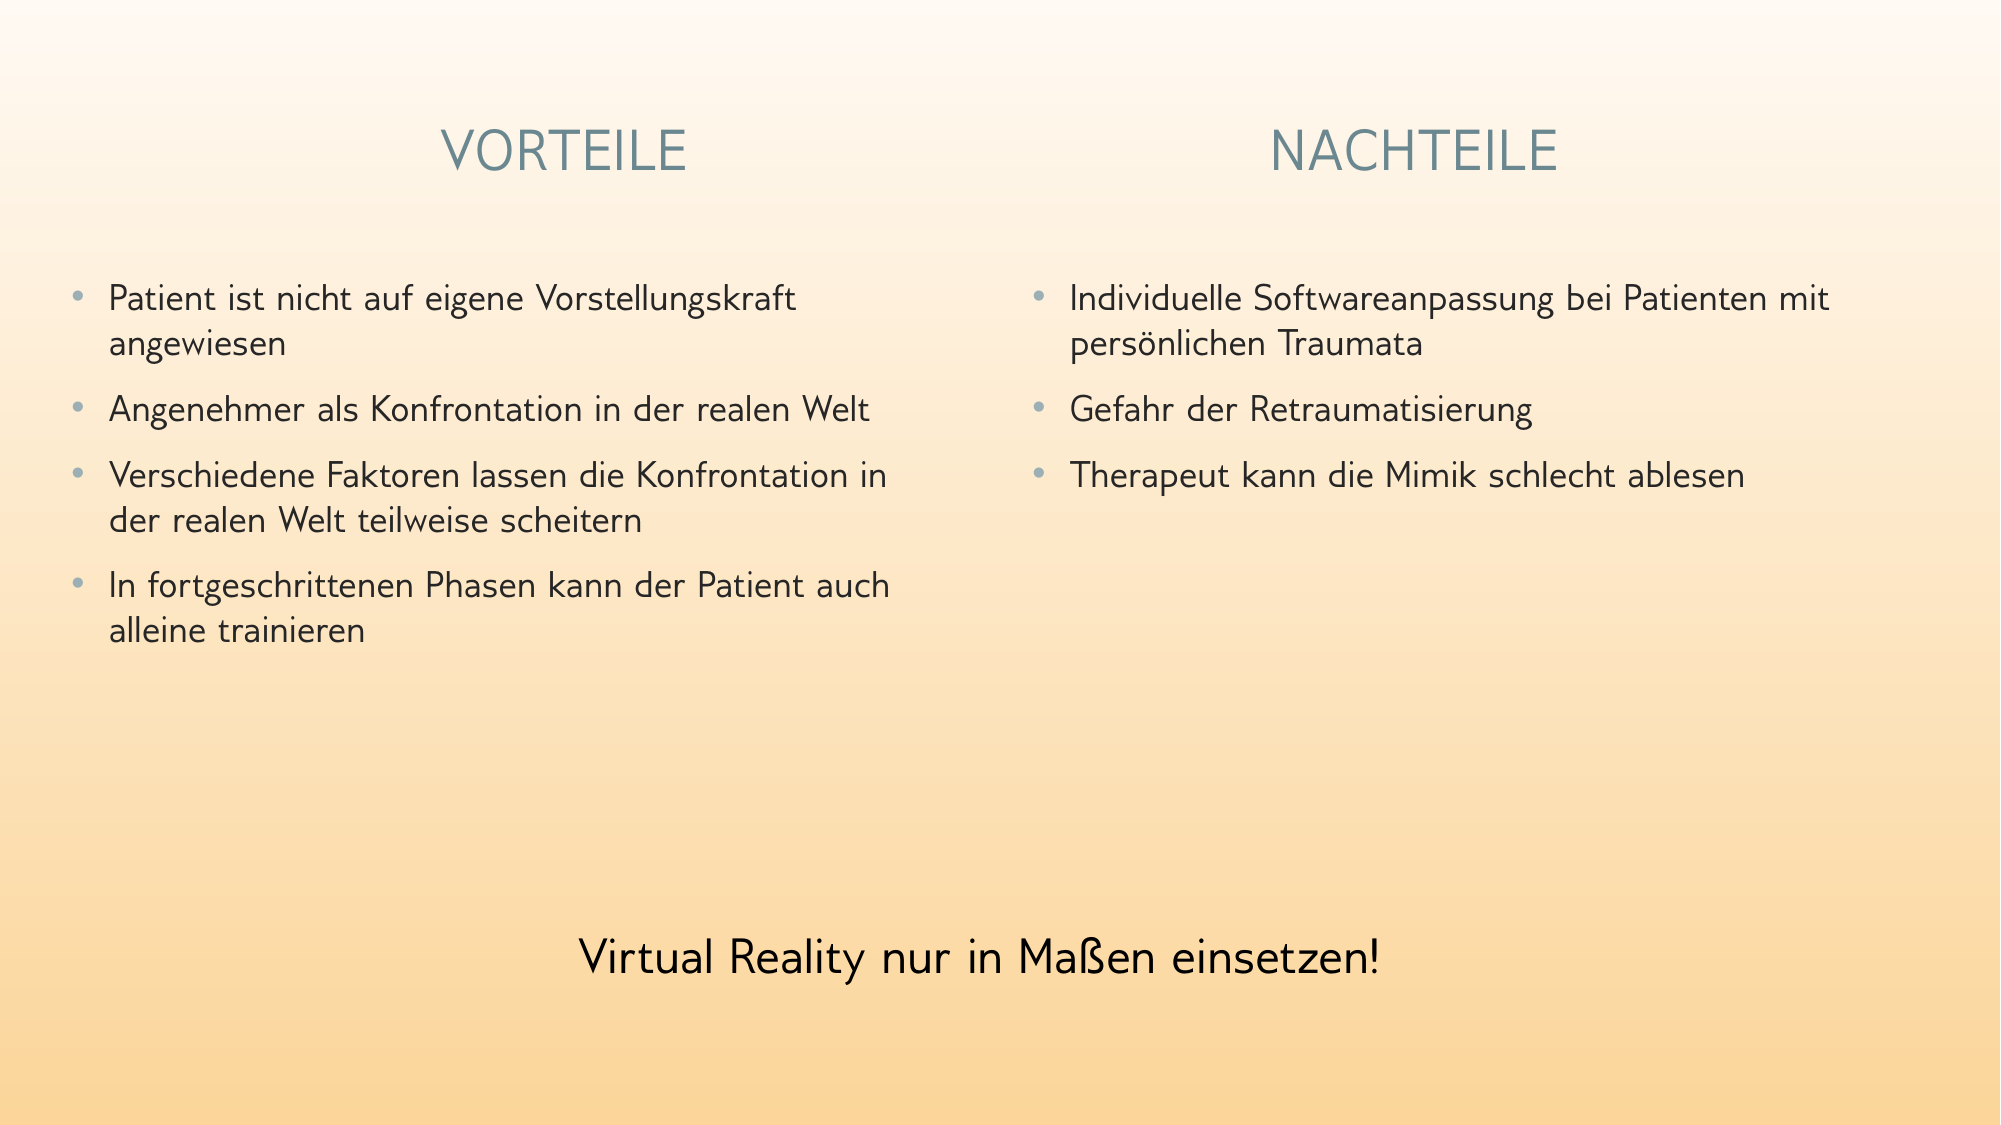

Vorteile
Nachteile
Patient ist nicht auf eigene Vorstellungskraft angewiesen
Angenehmer als Konfrontation in der realen Welt
Verschiedene Faktoren lassen die Konfrontation in der realen Welt teilweise scheitern
In fortgeschrittenen Phasen kann der Patient auch alleine trainieren

Individuelle Softwareanpassung bei Patienten mit persönlichen Traumata
Gefahr der Retraumatisierung
Therapeut kann die Mimik schlecht ablesen
Virtual Reality nur in Maßen einsetzen!